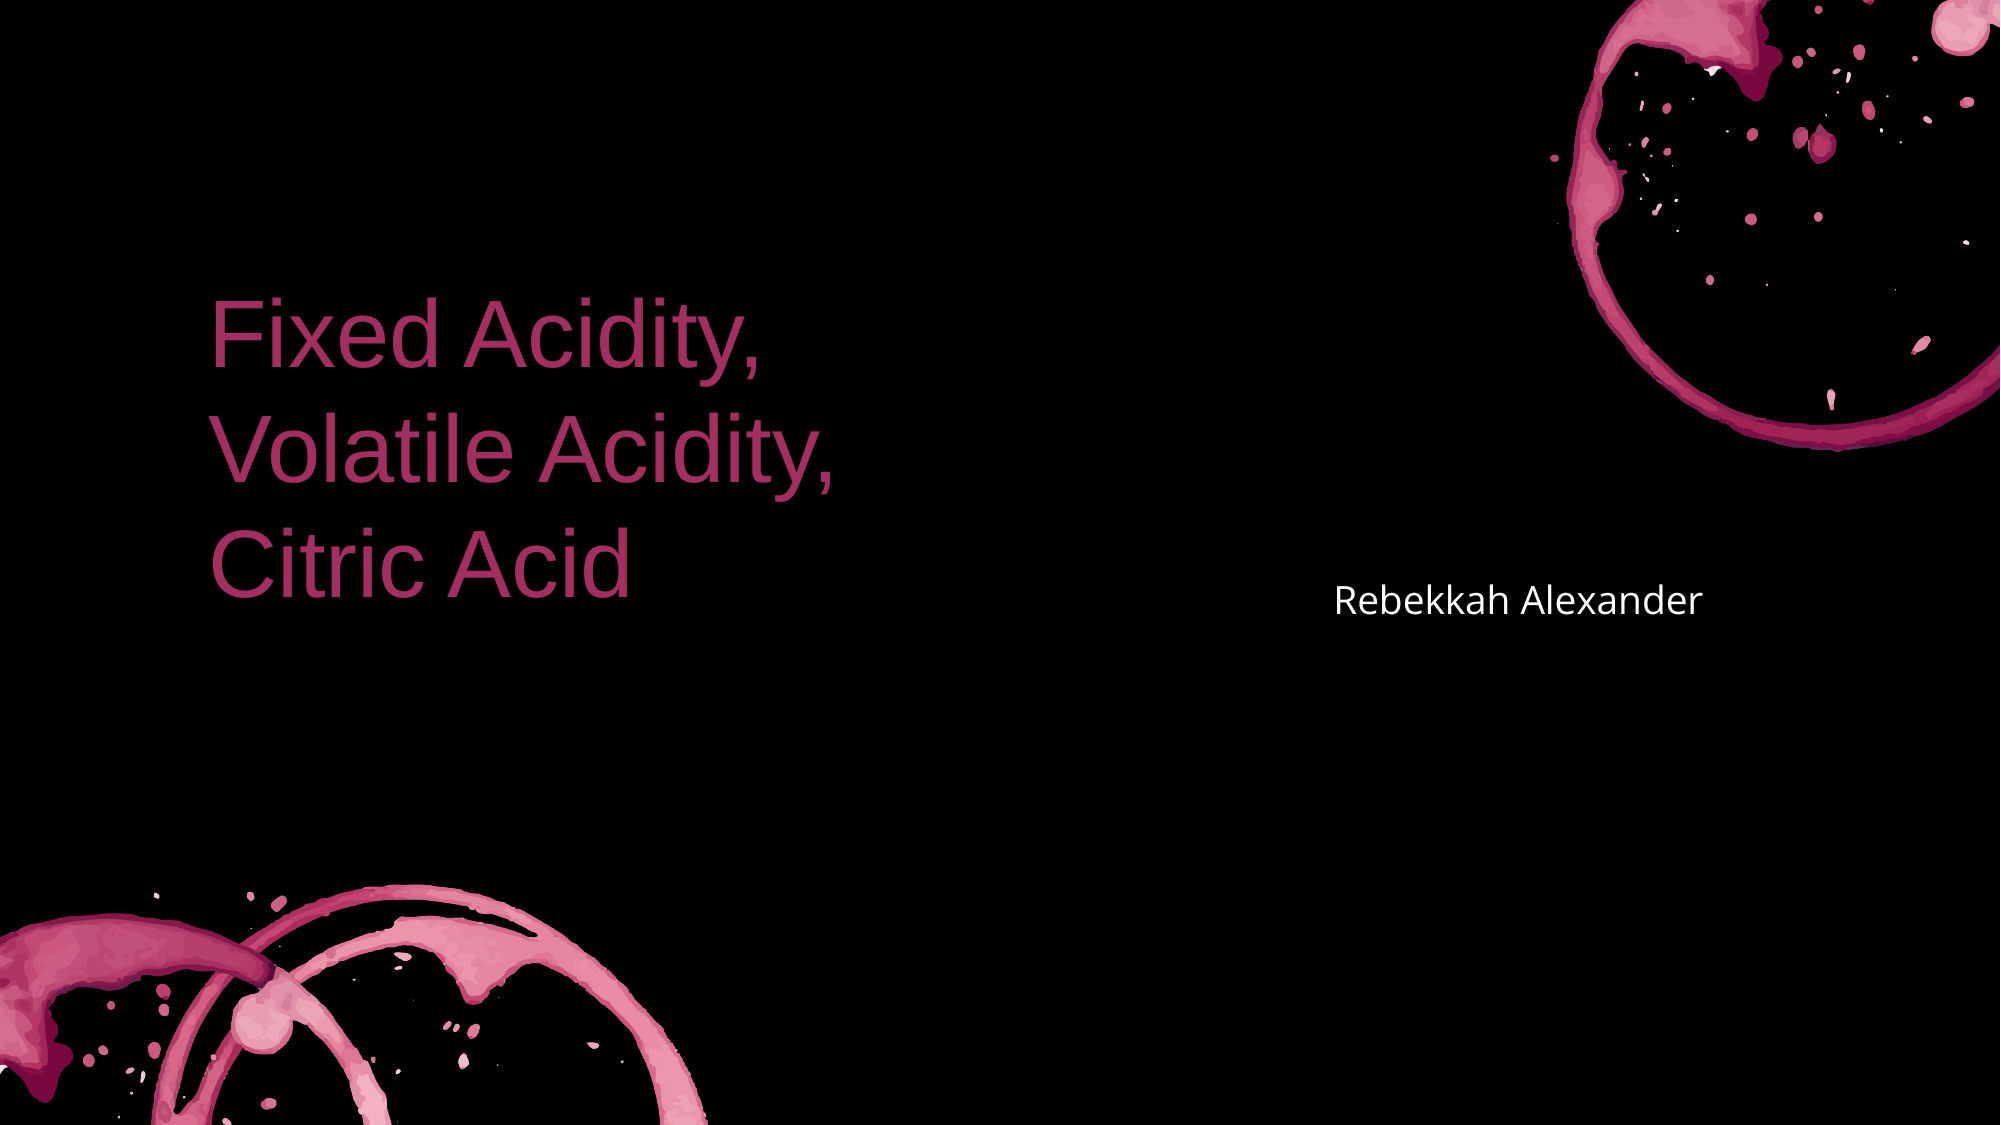

Fixed Acidity, Volatile Acidity, Citric Acid
Rebekkah Alexander